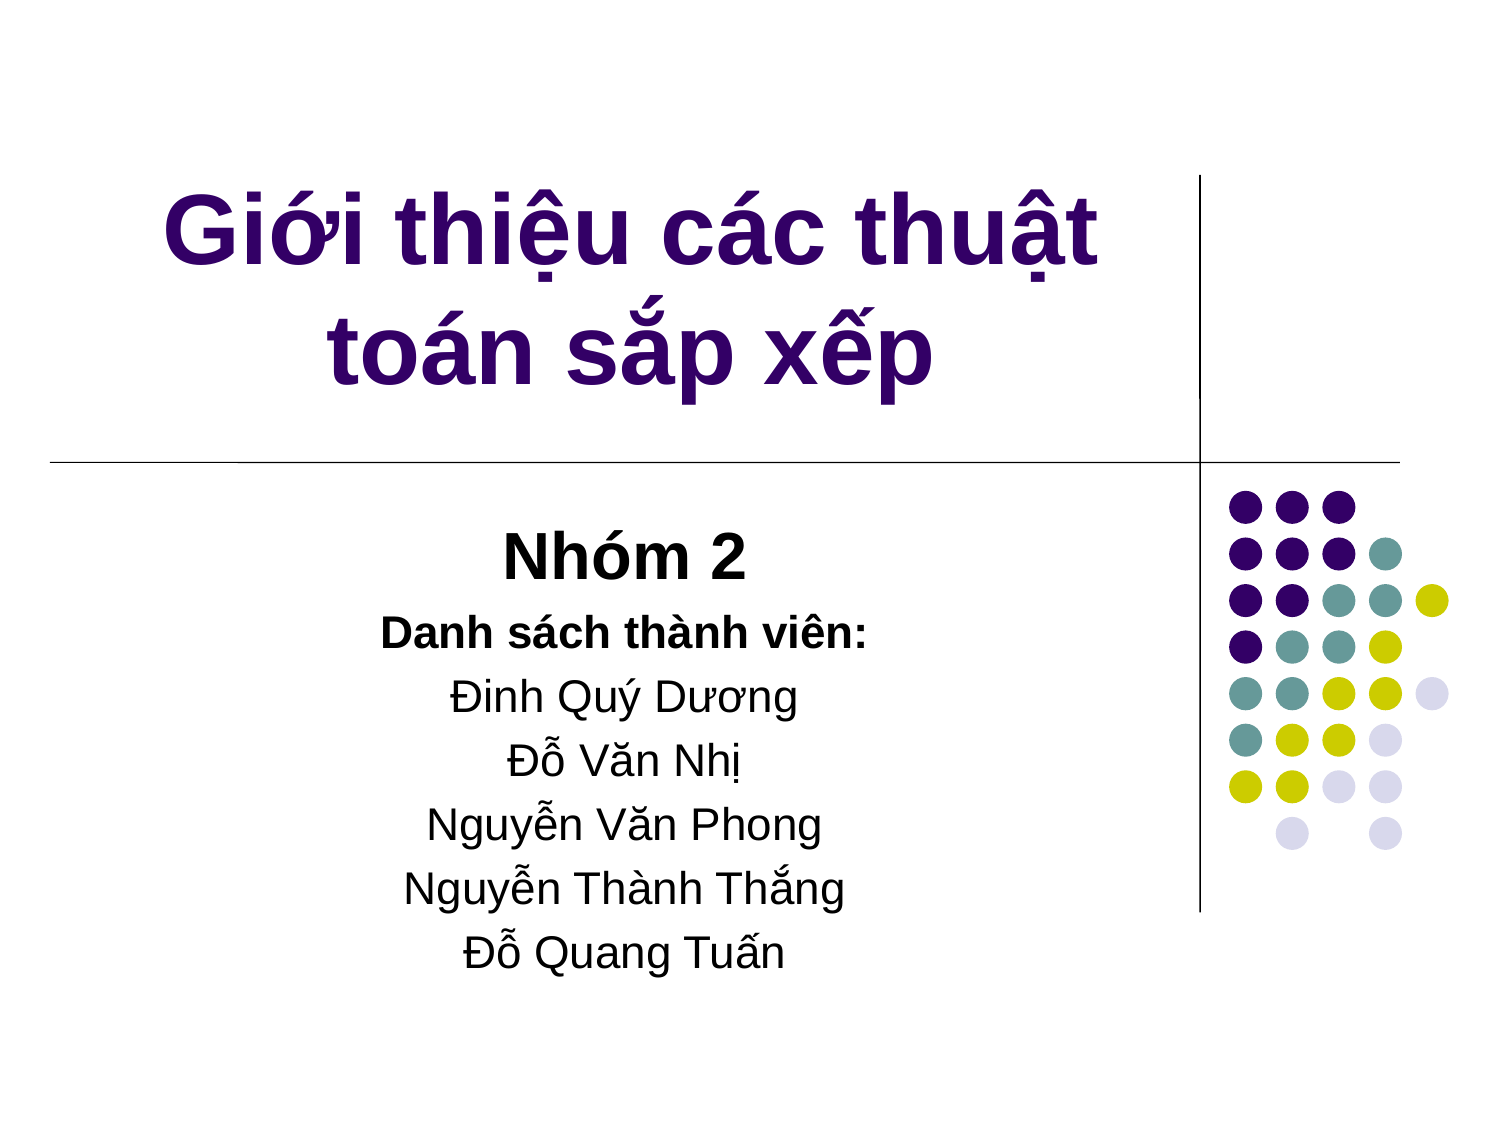

# Giới thiệu các thuật toán sắp xếp

Nhóm 2
Danh sách thành viên:
Đinh Quý Dương
Đỗ Văn Nhị
Nguyễn Văn Phong
Nguyễn Thành Thắng
Đỗ Quang Tuấn